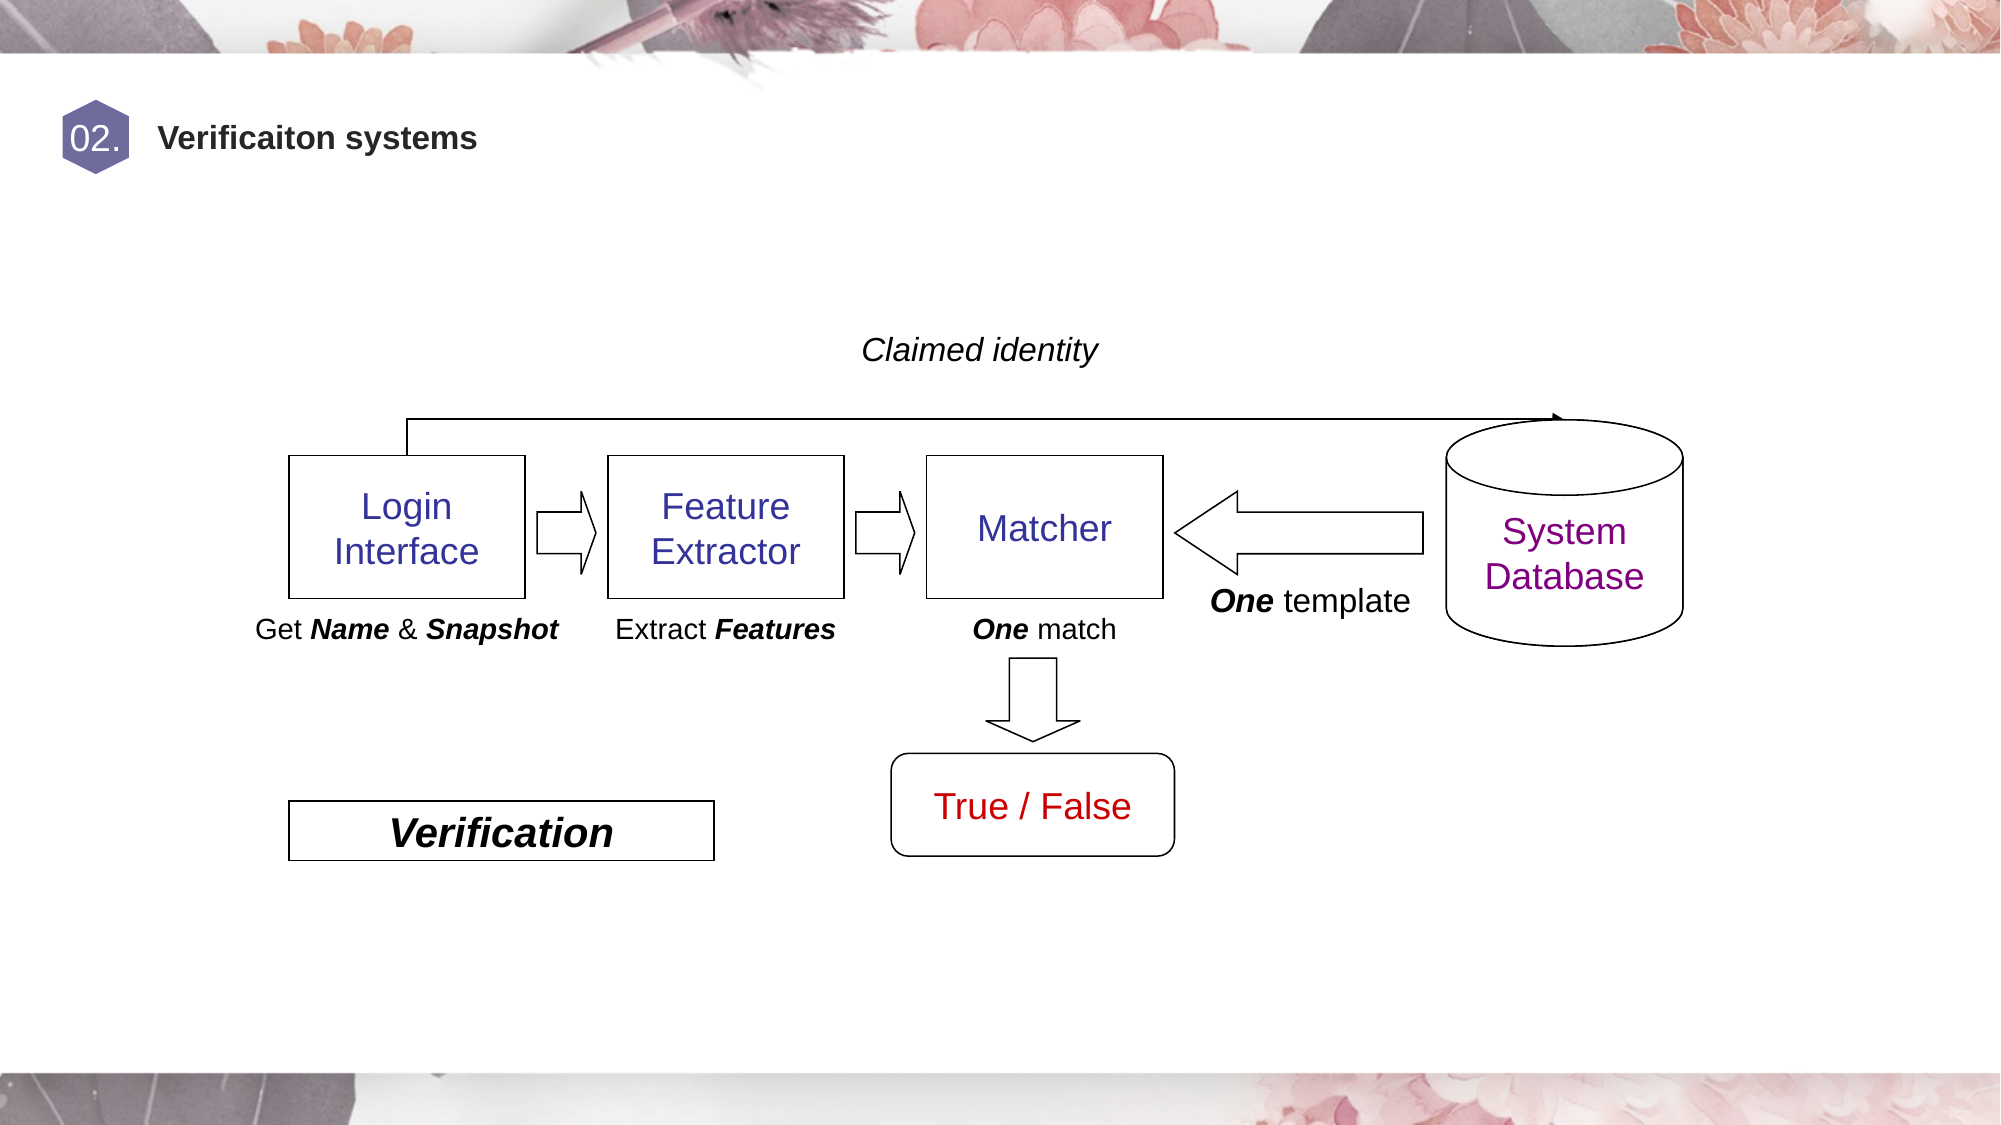

02.
Verificaiton systems
Claimed identity
System
Database
System
Database
Login
Interface
Login
Interface
Get Name & Snapshot
Feature
Extractor
Feature
Extractor
Extract Features
Matcher
Matcher
One match

One template

True / False
Verification